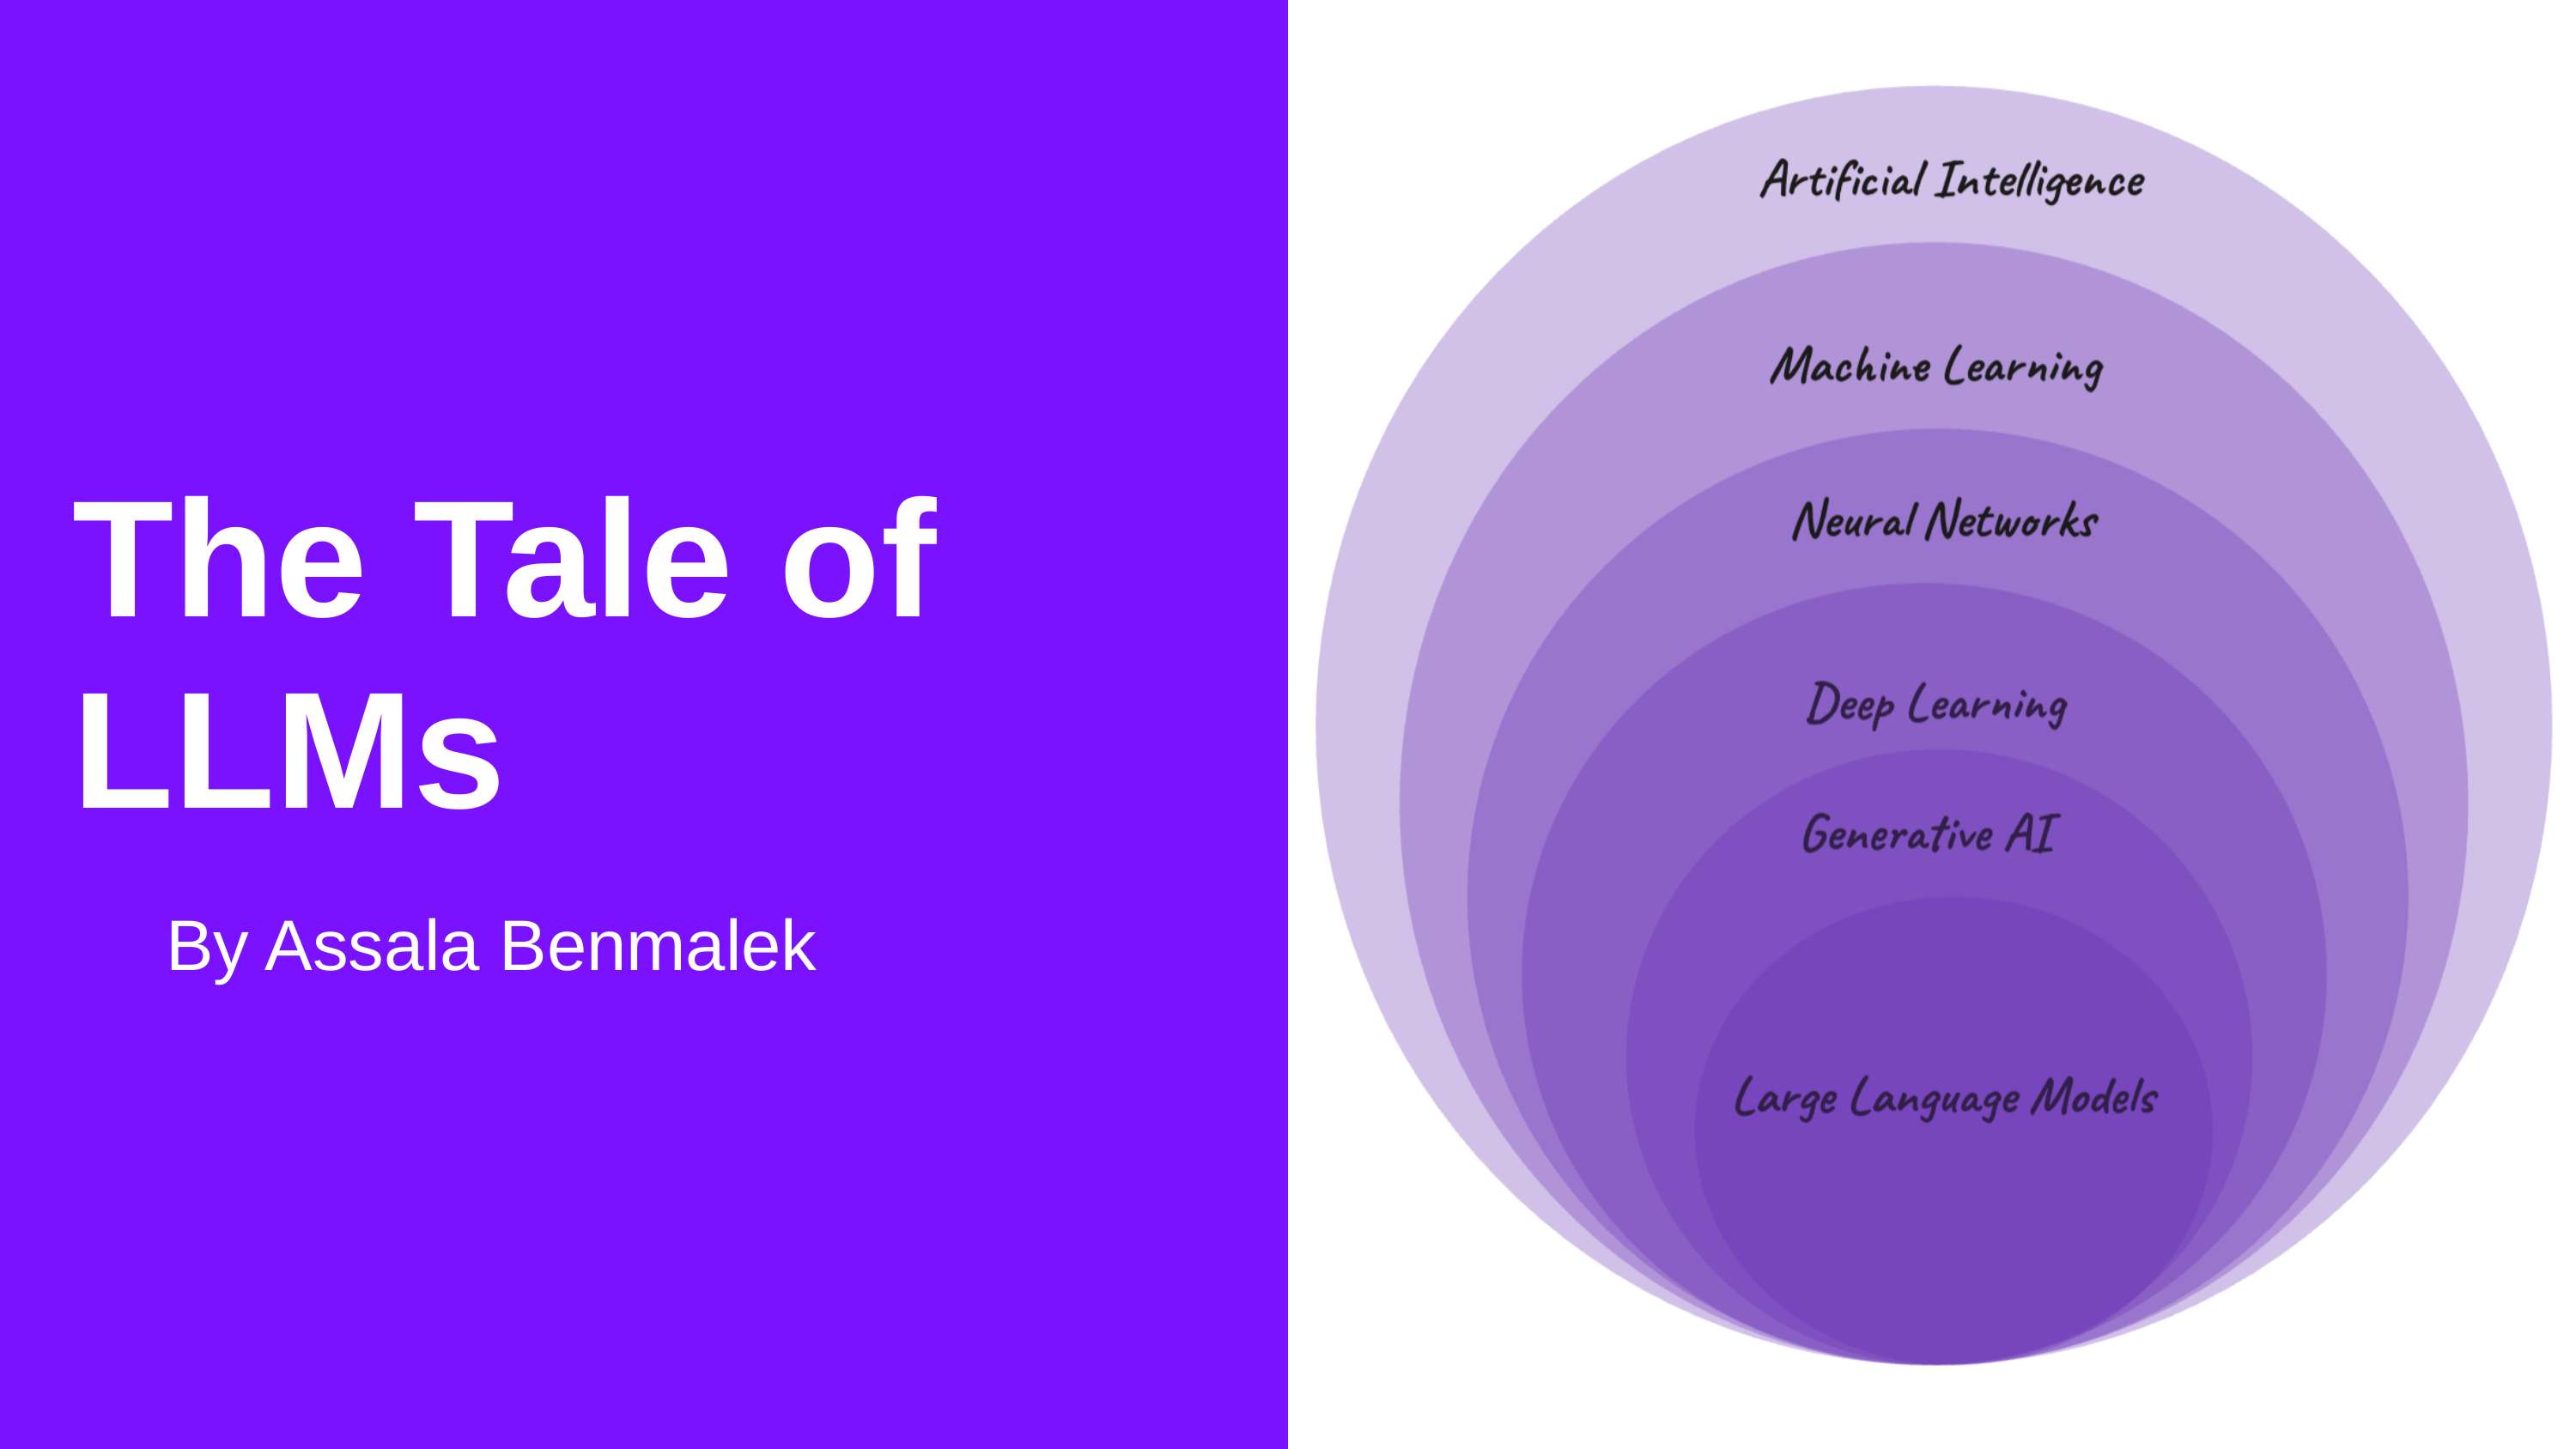

The Tale of LLMs
By Assala Benmalek